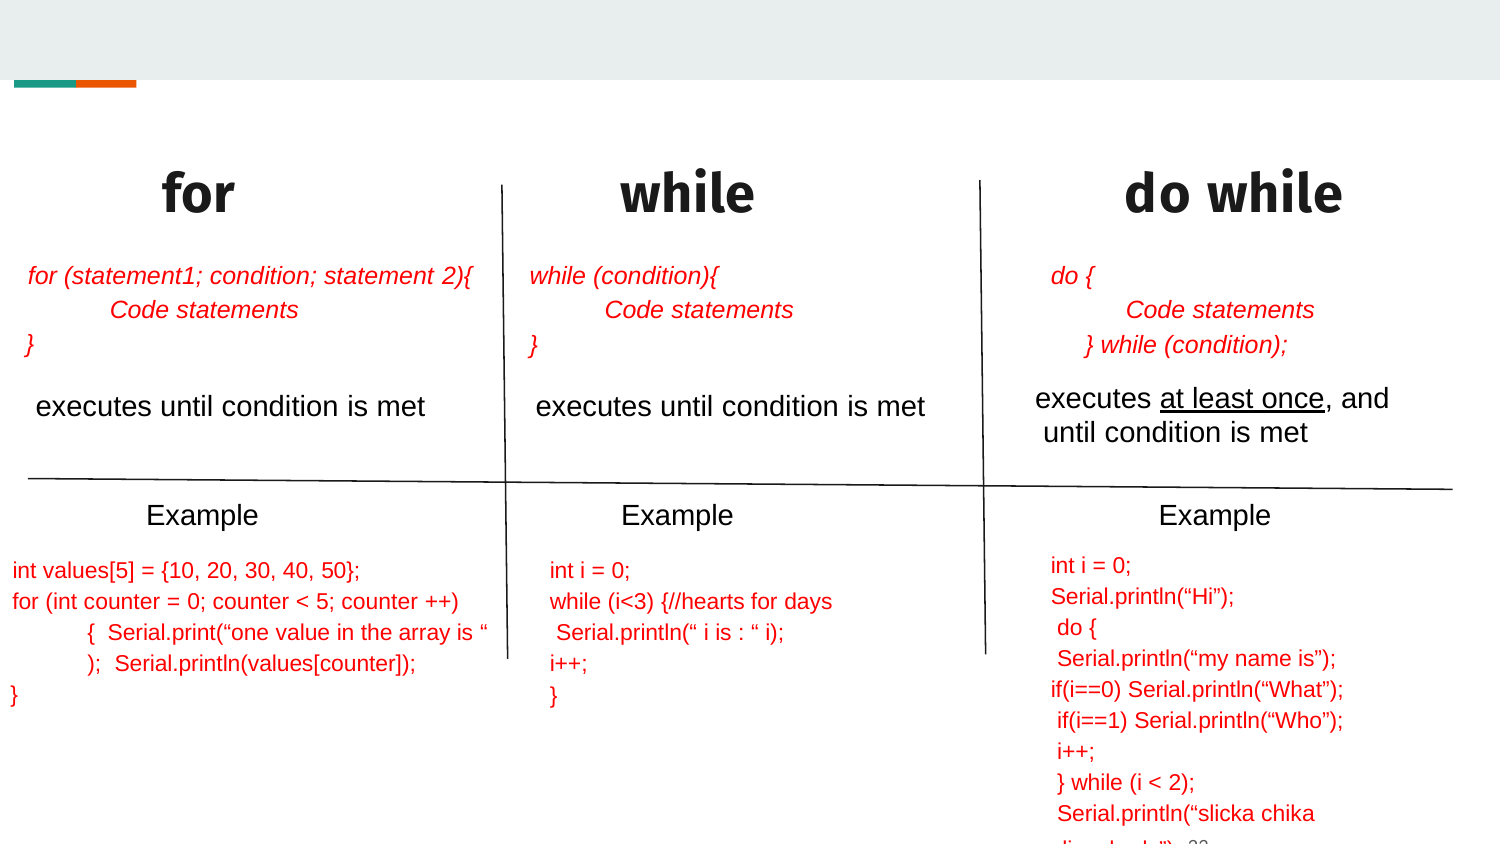

for
for (statement1; condition; statement 2){  Code statements
}
# while
do while

while (condition){
Code statements
}
do {
Code statements
} while (condition);
executes at least once, and  until condition is met
executes until condition is met
executes until condition is met
Example
int values[5] = {10, 20, 30, 40, 50};
for (int counter = 0; counter < 5; counter ++){  Serial.print(“one value in the array is “ );  Serial.println(values[counter]);
}
Example
int i = 0;
while (i<3) {//hearts for days  Serial.println(“ i is : “ i);
i++;
}
Example
int i = 0;  Serial.println(“Hi”);  do {
Serial.println(“my name is”);  if(i==0) Serial.println(“What”);  if(i==1) Serial.println(“Who”);  i++;
} while (i < 2);
Serial.println(“slicka chika slim shady”); 23